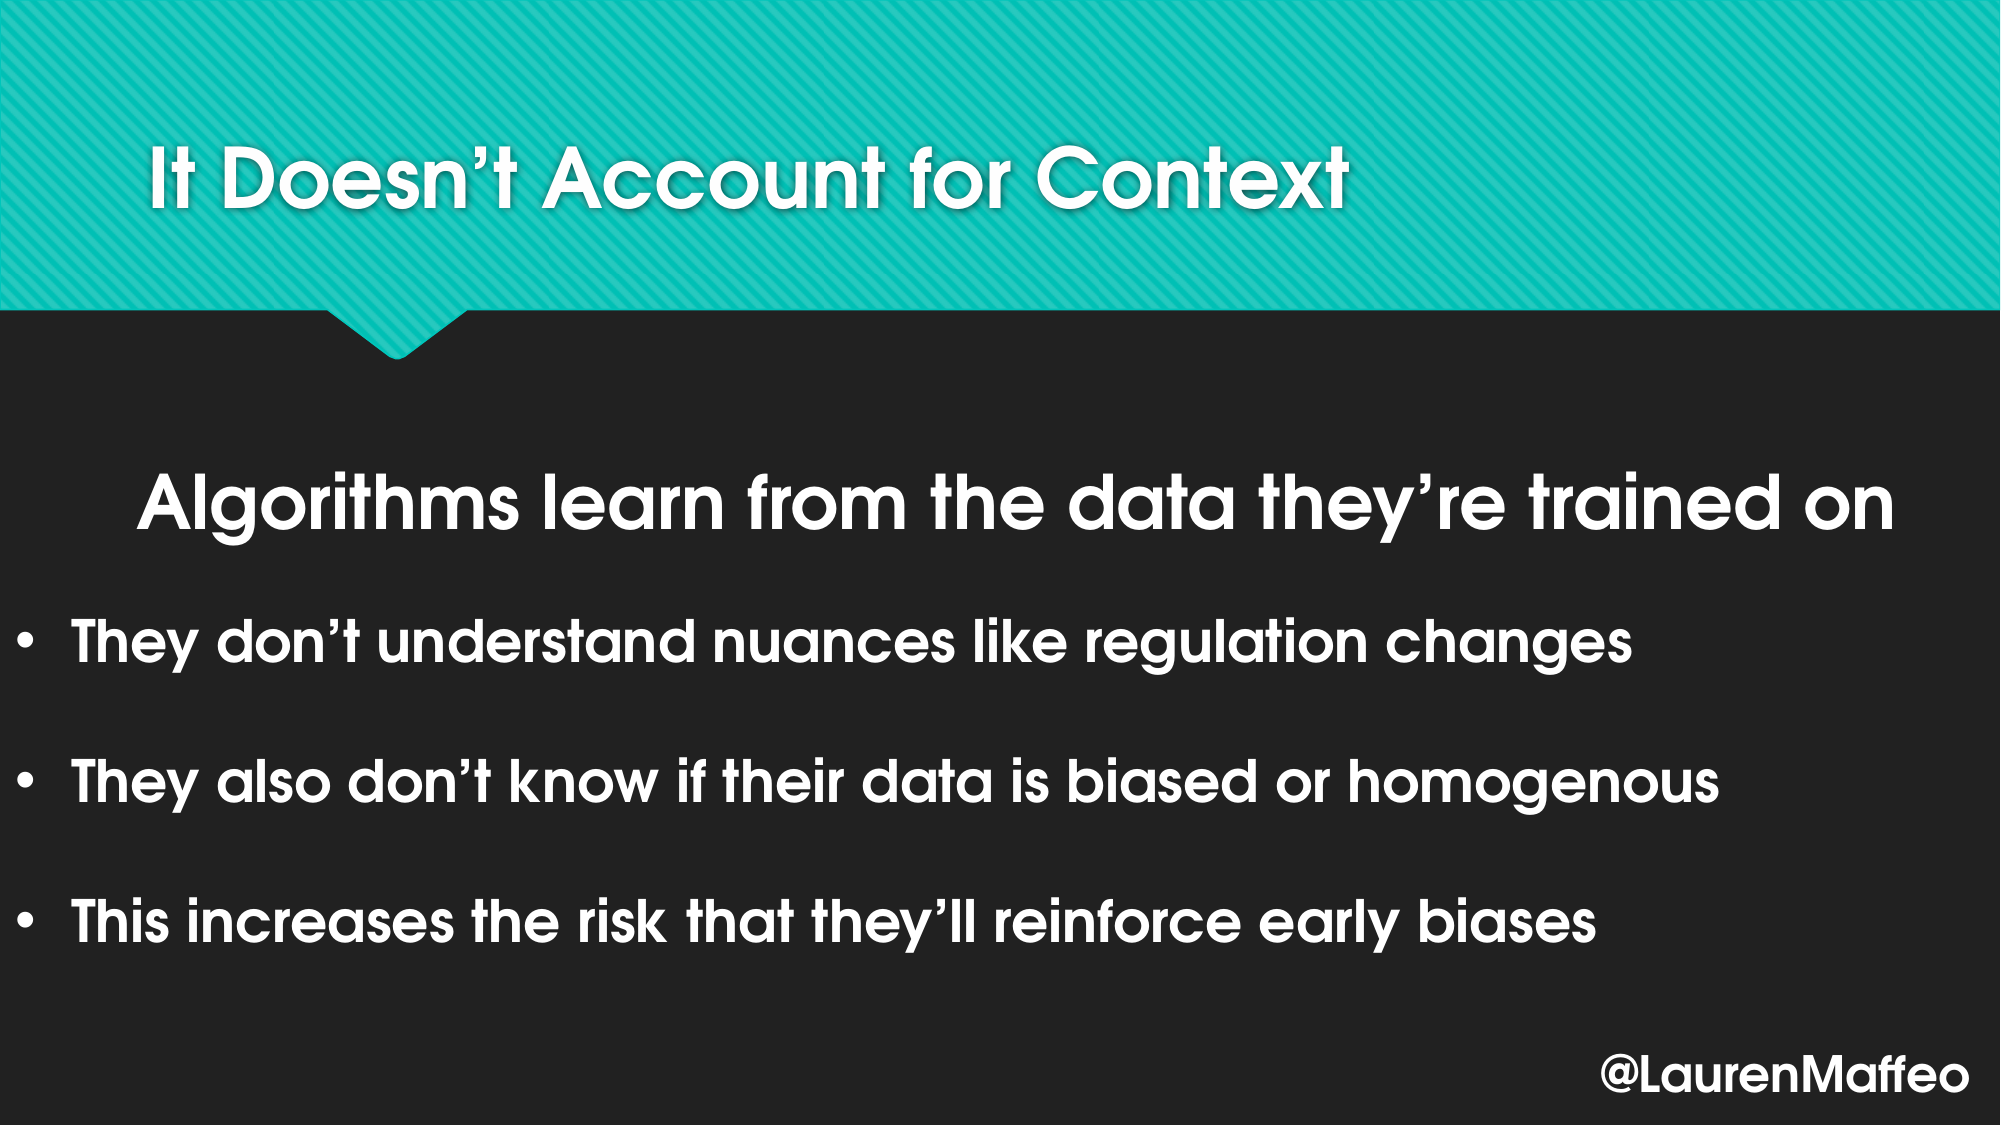

# It Doesn’t Account for Context
Algorithms learn from the data they’re trained on

They don’t understand nuances like regulation changes

They also don’t know if their data is biased or homogenous

This increases the risk that they’ll reinforce early biases

@LaurenMaffeo